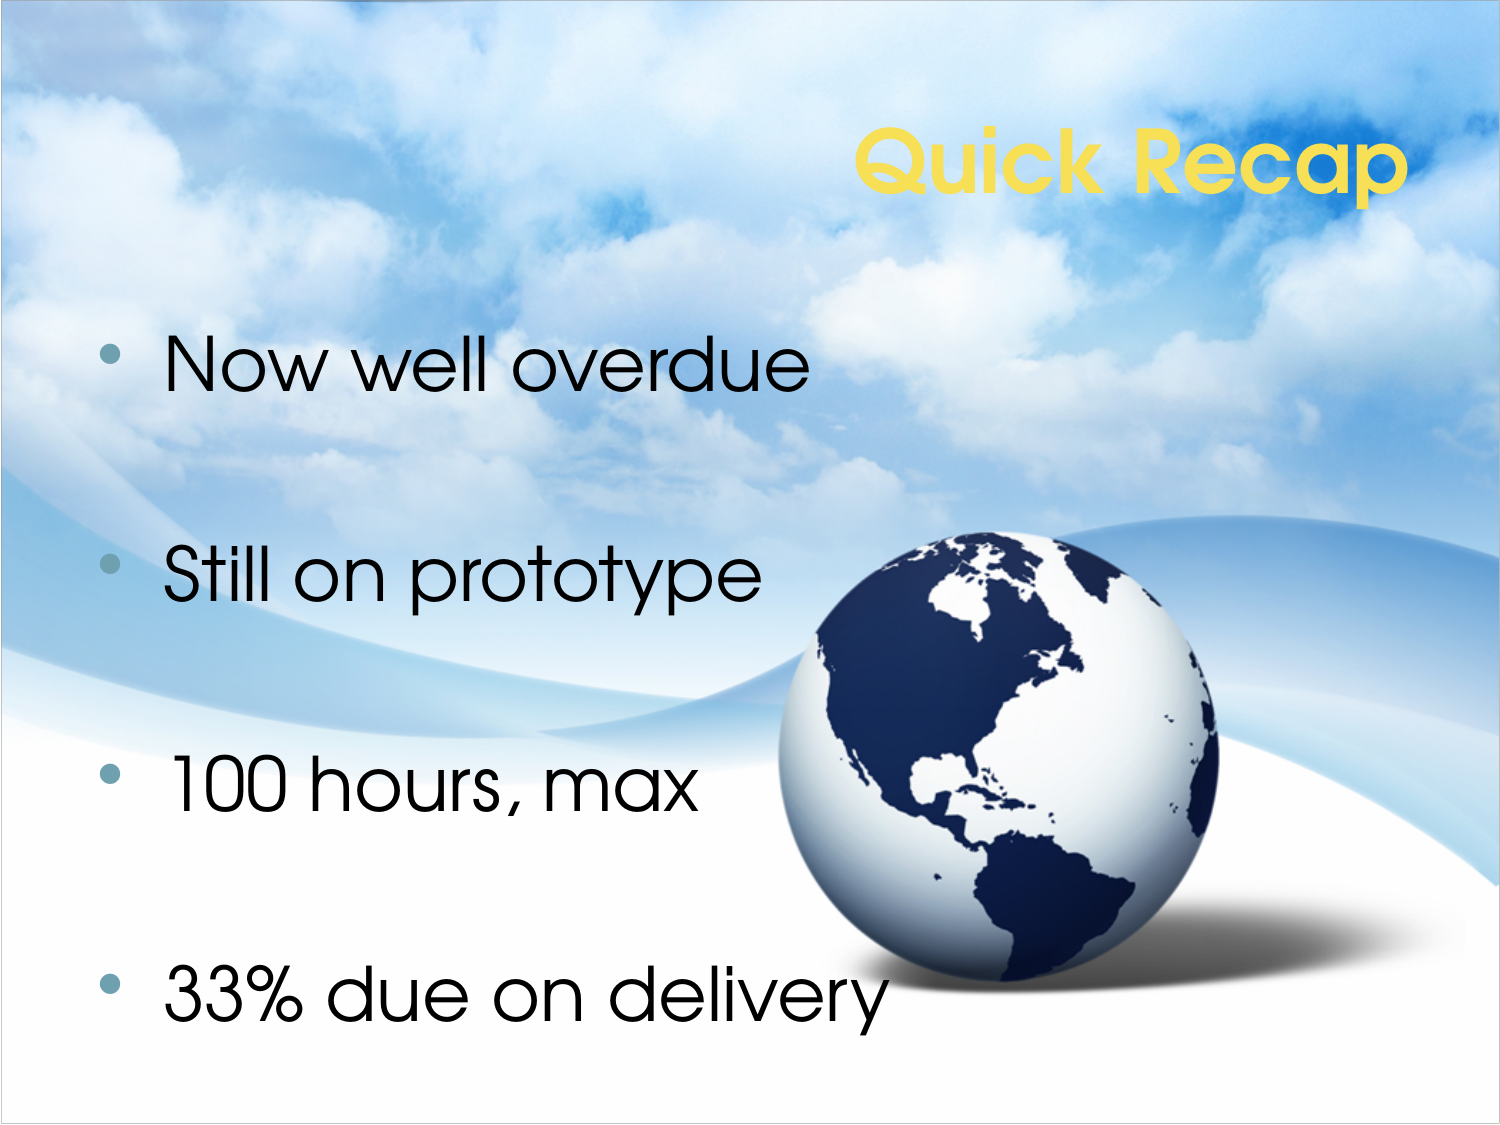

# Quick Recap
Now well overdue

Still on prototype

100 hours, max

33% due on delivery